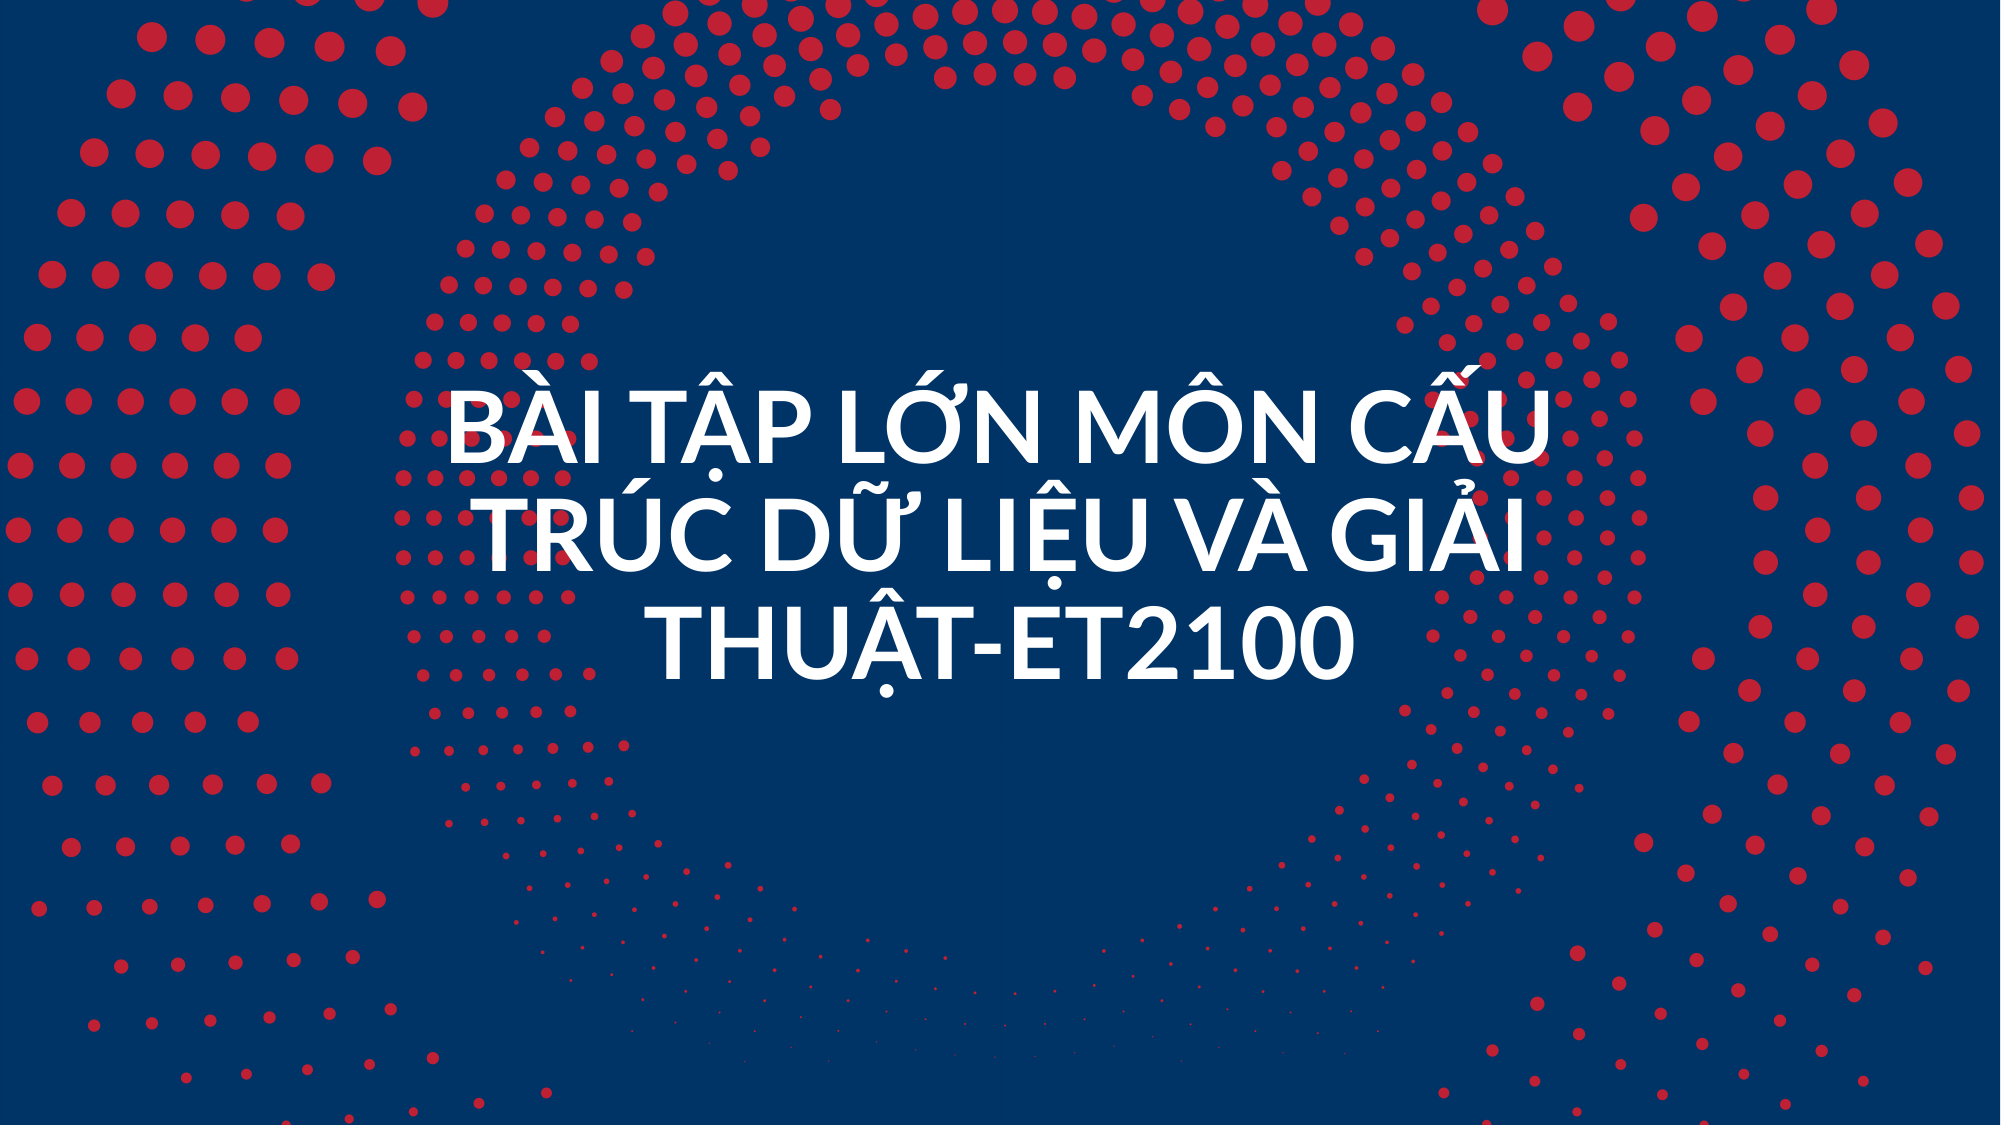

# BÀI TẬP LỚN MÔN CẤU TRÚC DỮ LIỆU VÀ GIẢI THUẬT-ET2100